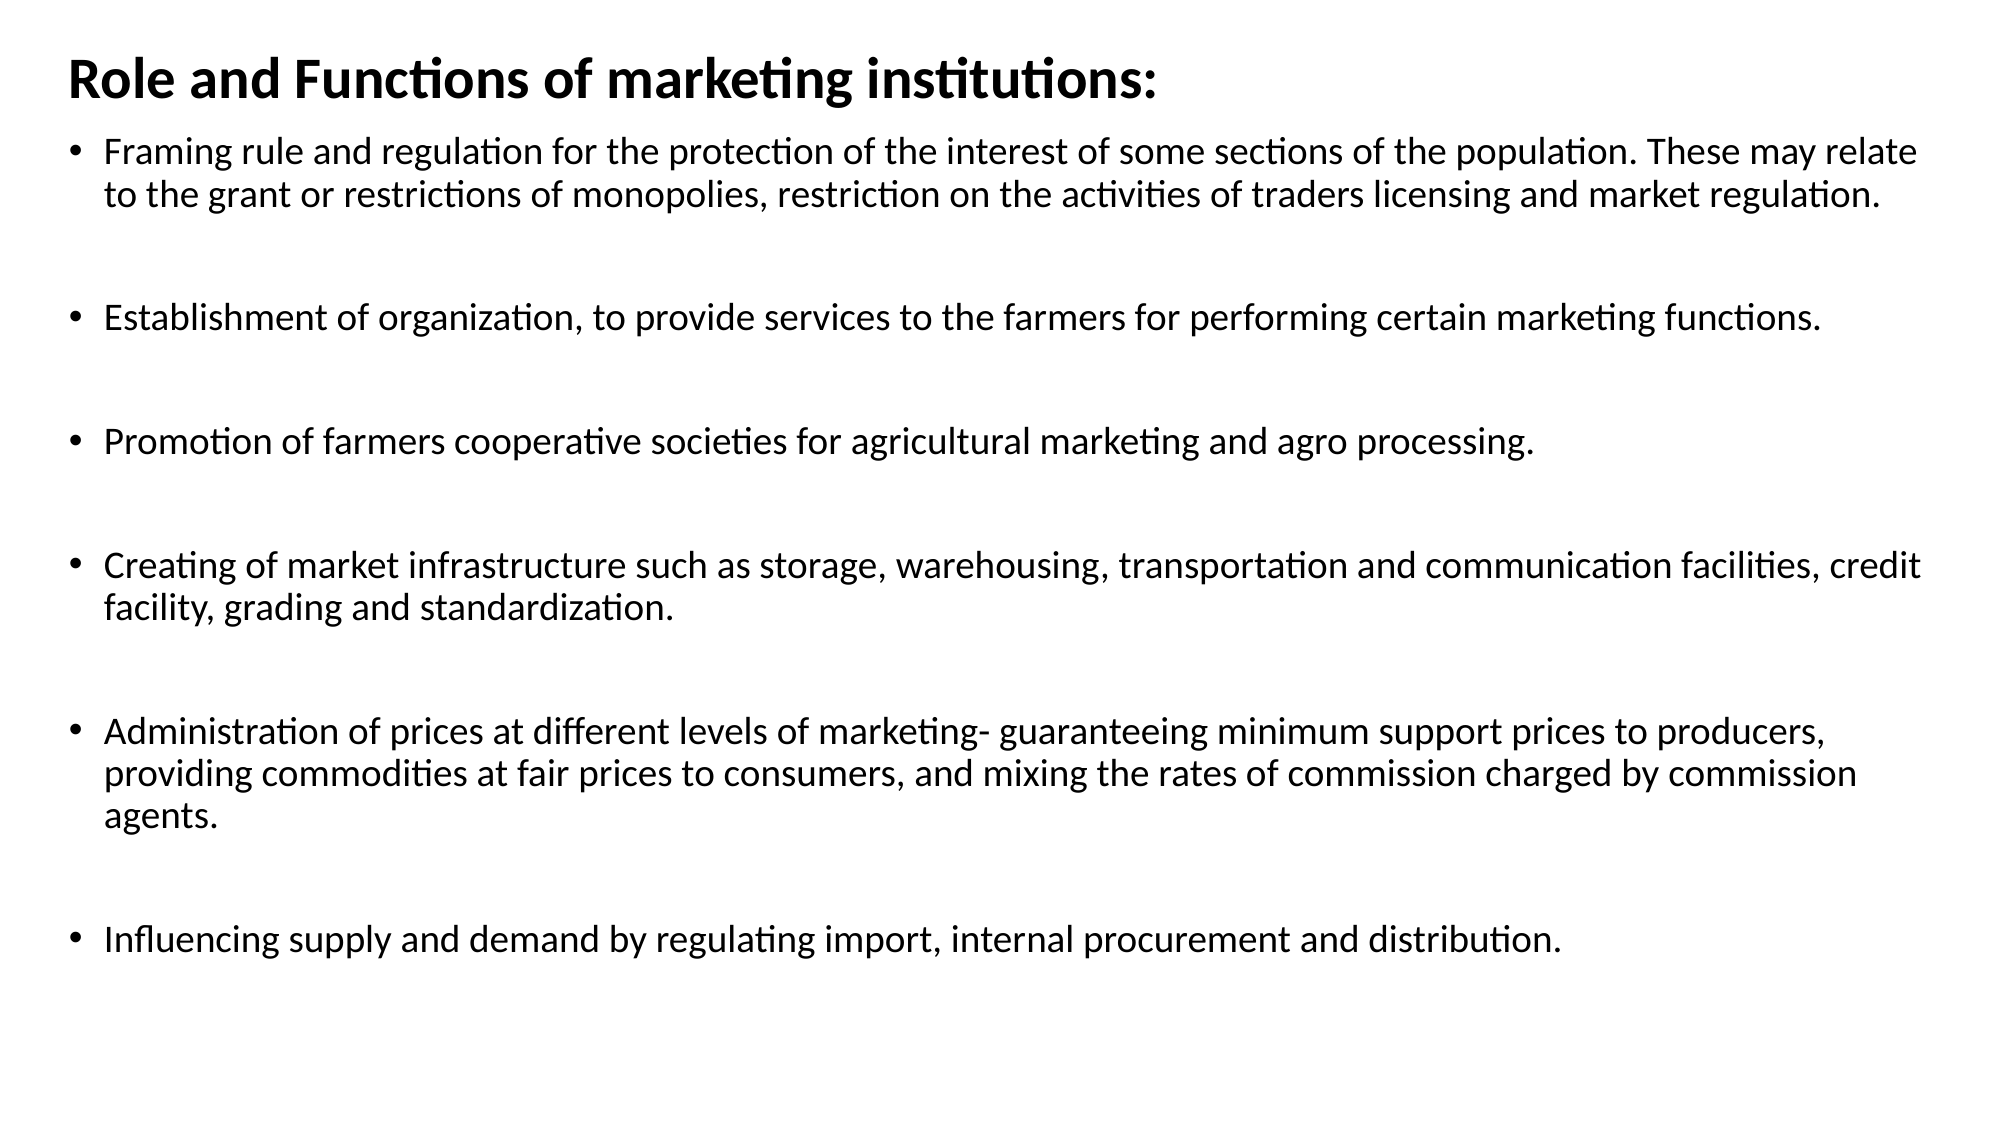

Role and Functions of marketing institutions:
Framing rule and regulation for the protection of the interest of some sections of the population. These may relate to the grant or restrictions of monopolies, restriction on the activities of traders licensing and market regulation.

Establishment of organization, to provide services to the farmers for performing certain marketing functions.

Promotion of farmers cooperative societies for agricultural marketing and agro processing.

Creating of market infrastructure such as storage, warehousing, transportation and communication facilities, credit facility, grading and standardization.

Administration of prices at different levels of marketing- guaranteeing minimum support prices to producers, providing commodities at fair prices to consumers, and mixing the rates of commission charged by commission agents.

Influencing supply and demand by regulating import, internal procurement and distribution.